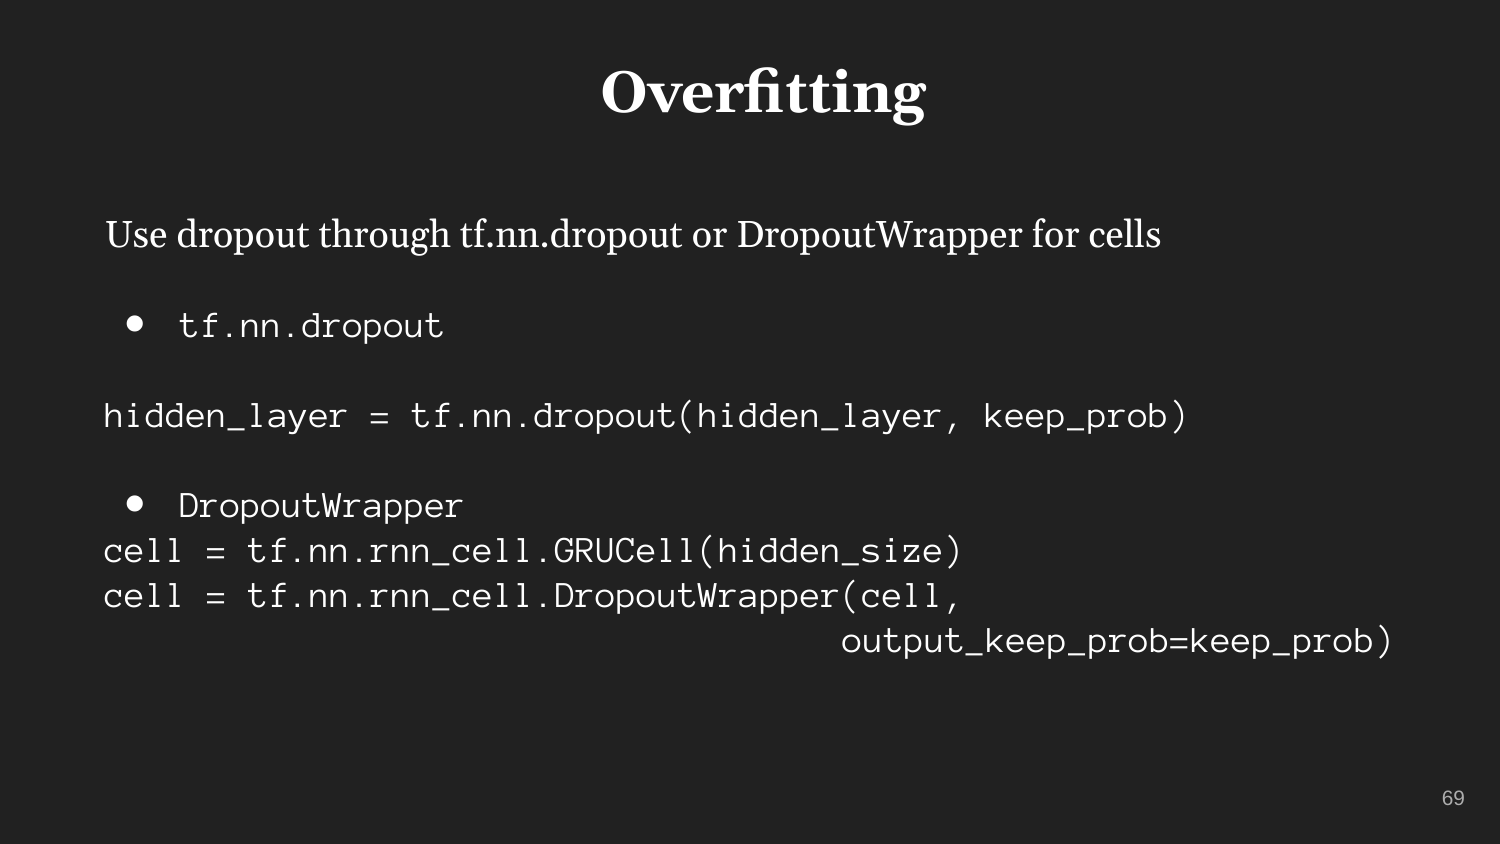

# Overfitting
Use dropout through tf.nn.dropout or DropoutWrapper for cells

tf.nn.dropout

hidden_layer = tf.nn.dropout(hidden_layer, keep_prob)

DropoutWrapper
cell = tf.nn.rnn_cell.GRUCell(hidden_size)
cell = tf.nn.rnn_cell.DropoutWrapper(cell,
                                    output_keep_prob=keep_prob)

69